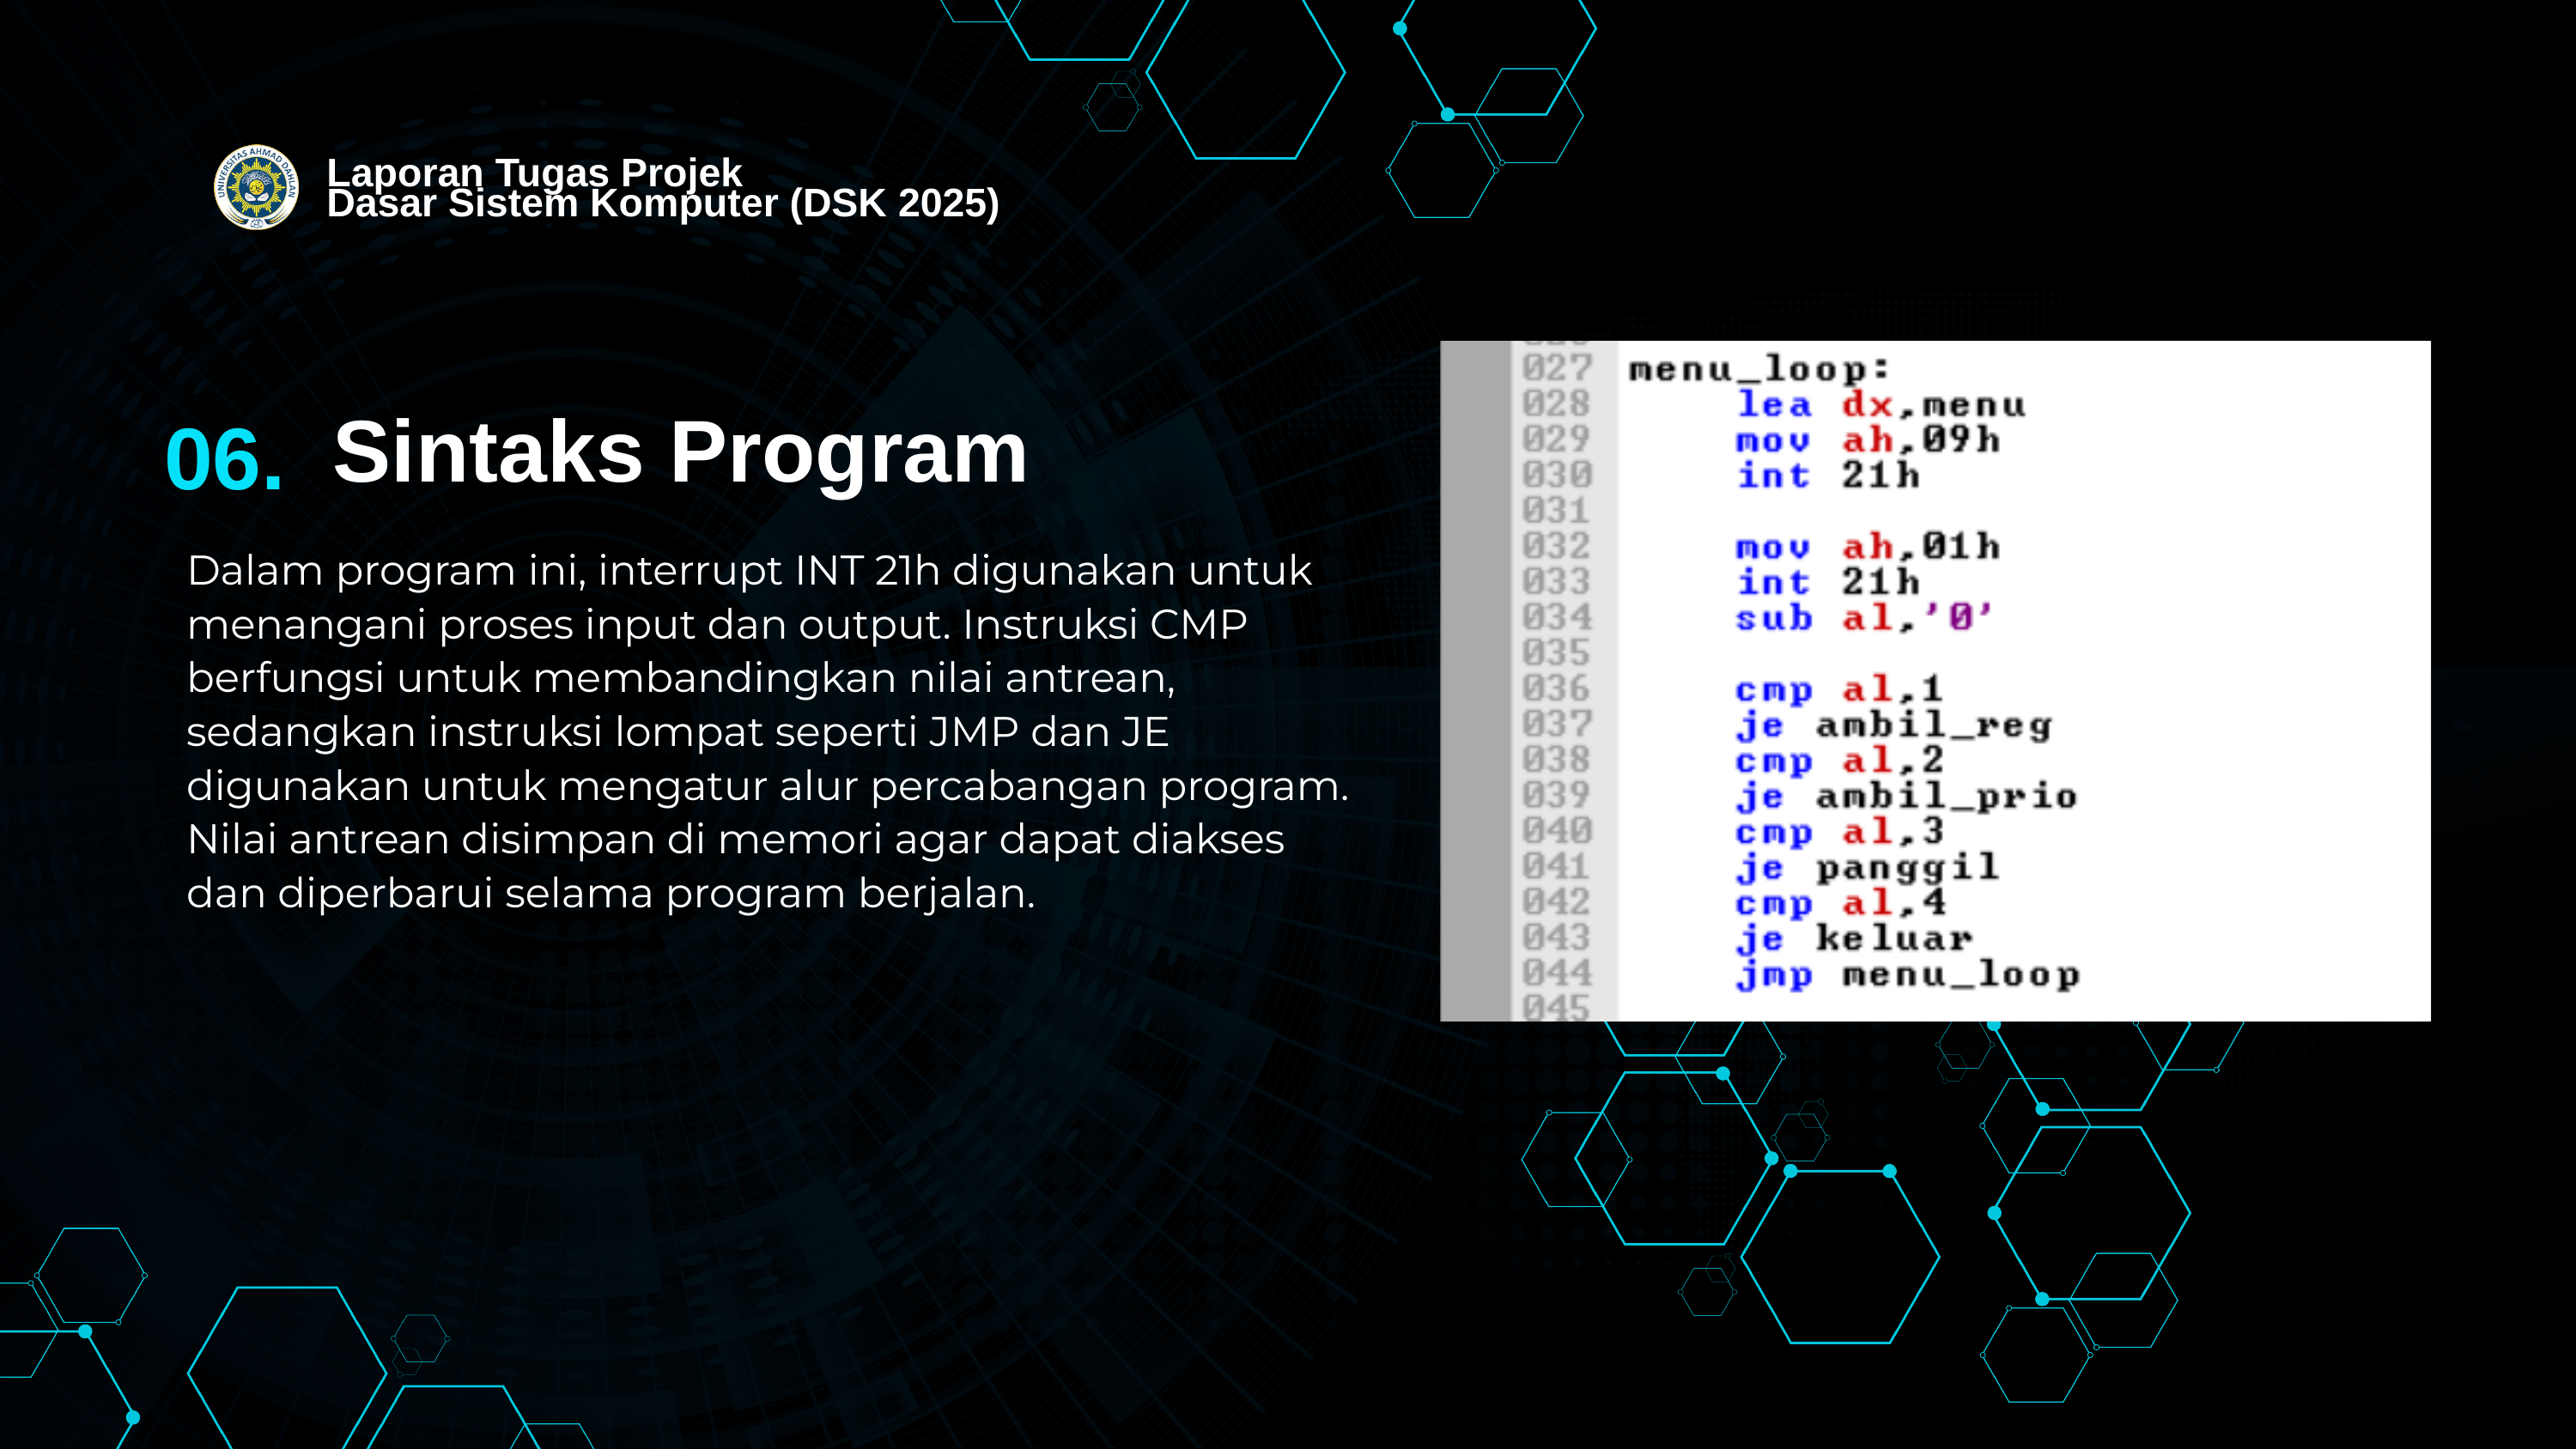

Laporan Tugas Projek
Dasar Sistem Komputer (DSK 2025)

06.
Sintaks Program
Dalam program ini, interrupt INT 21h digunakan untuk menangani proses input dan output. Instruksi CMP berfungsi untuk membandingkan nilai antrean, sedangkan instruksi lompat seperti JMP dan JE digunakan untuk mengatur alur percabangan program. Nilai antrean disimpan di memori agar dapat diakses dan diperbarui selama program berjalan.